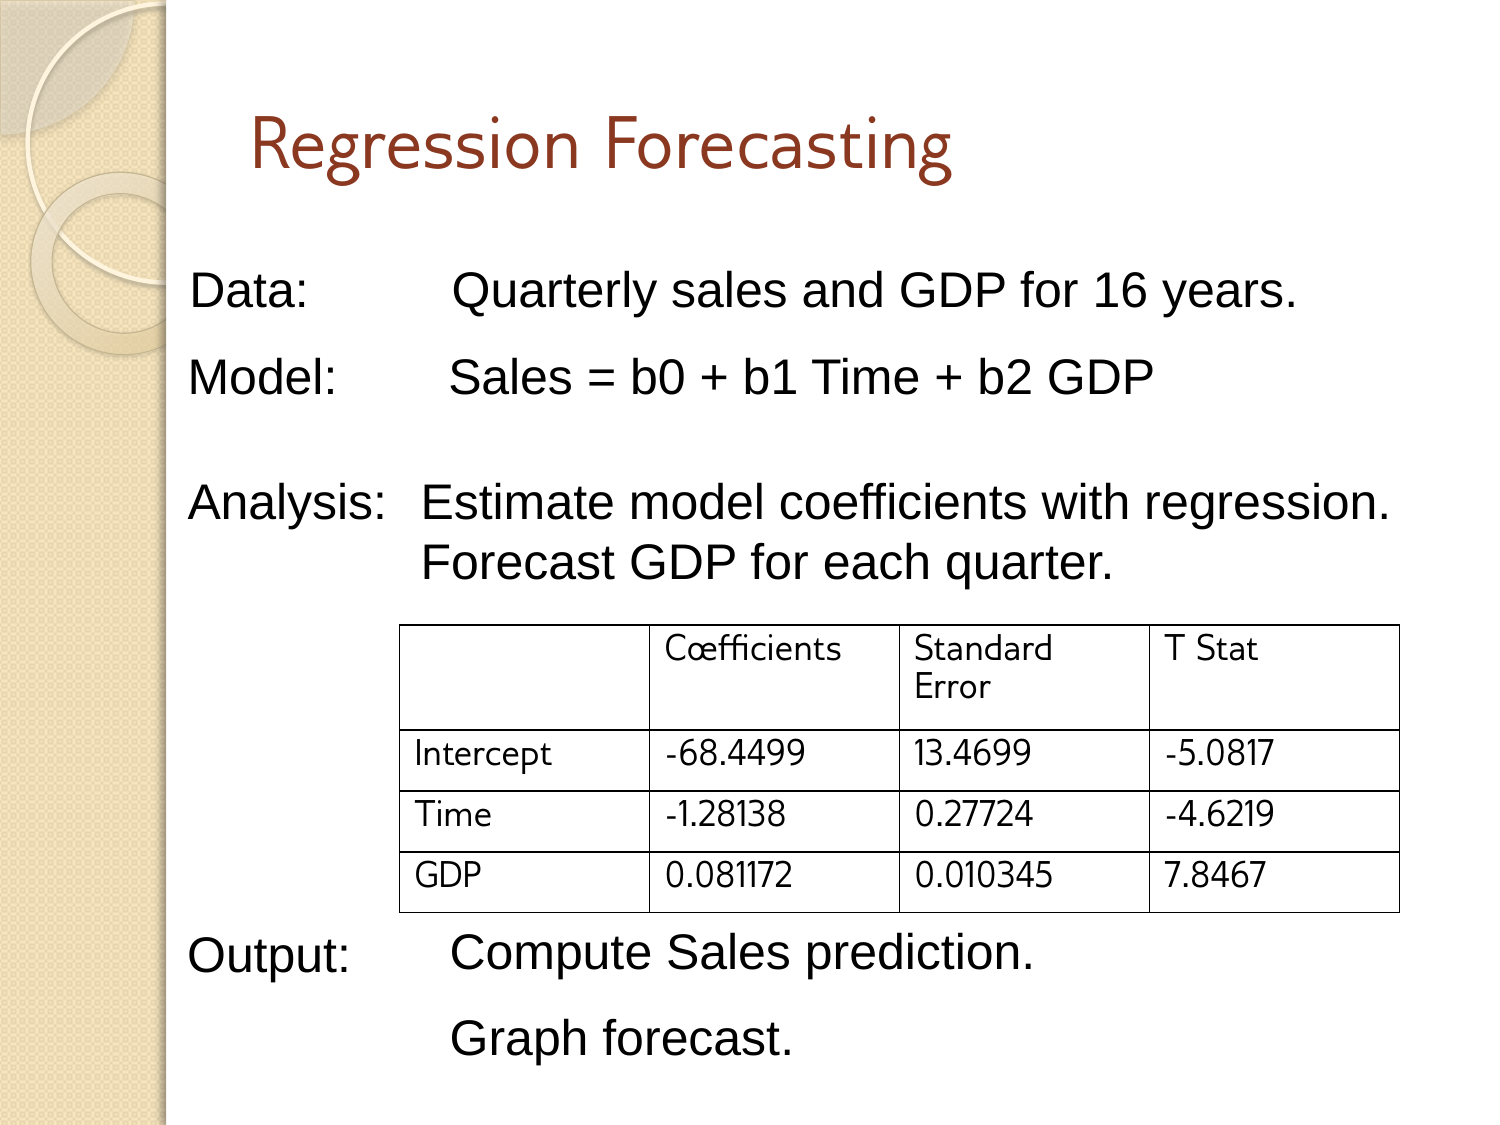

# Regression Forecasting
Data:
Quarterly sales and GDP for 16 years.
Model:
Sales = b0 + b1 Time + b2 GDP
Analysis:
Estimate model coefficients with regression.
Forecast GDP for each quarter.
|  | Coefficients | Standard Error | T Stat |
| --- | --- | --- | --- |
| Intercept | -68.4499 | 13.4699 | -5.0817 |
| Time | -1.28138 | 0.27724 | -4.6219 |
| GDP | 0.081172 | 0.010345 | 7.8467 |
Compute Sales prediction.
Graph forecast.
Output: